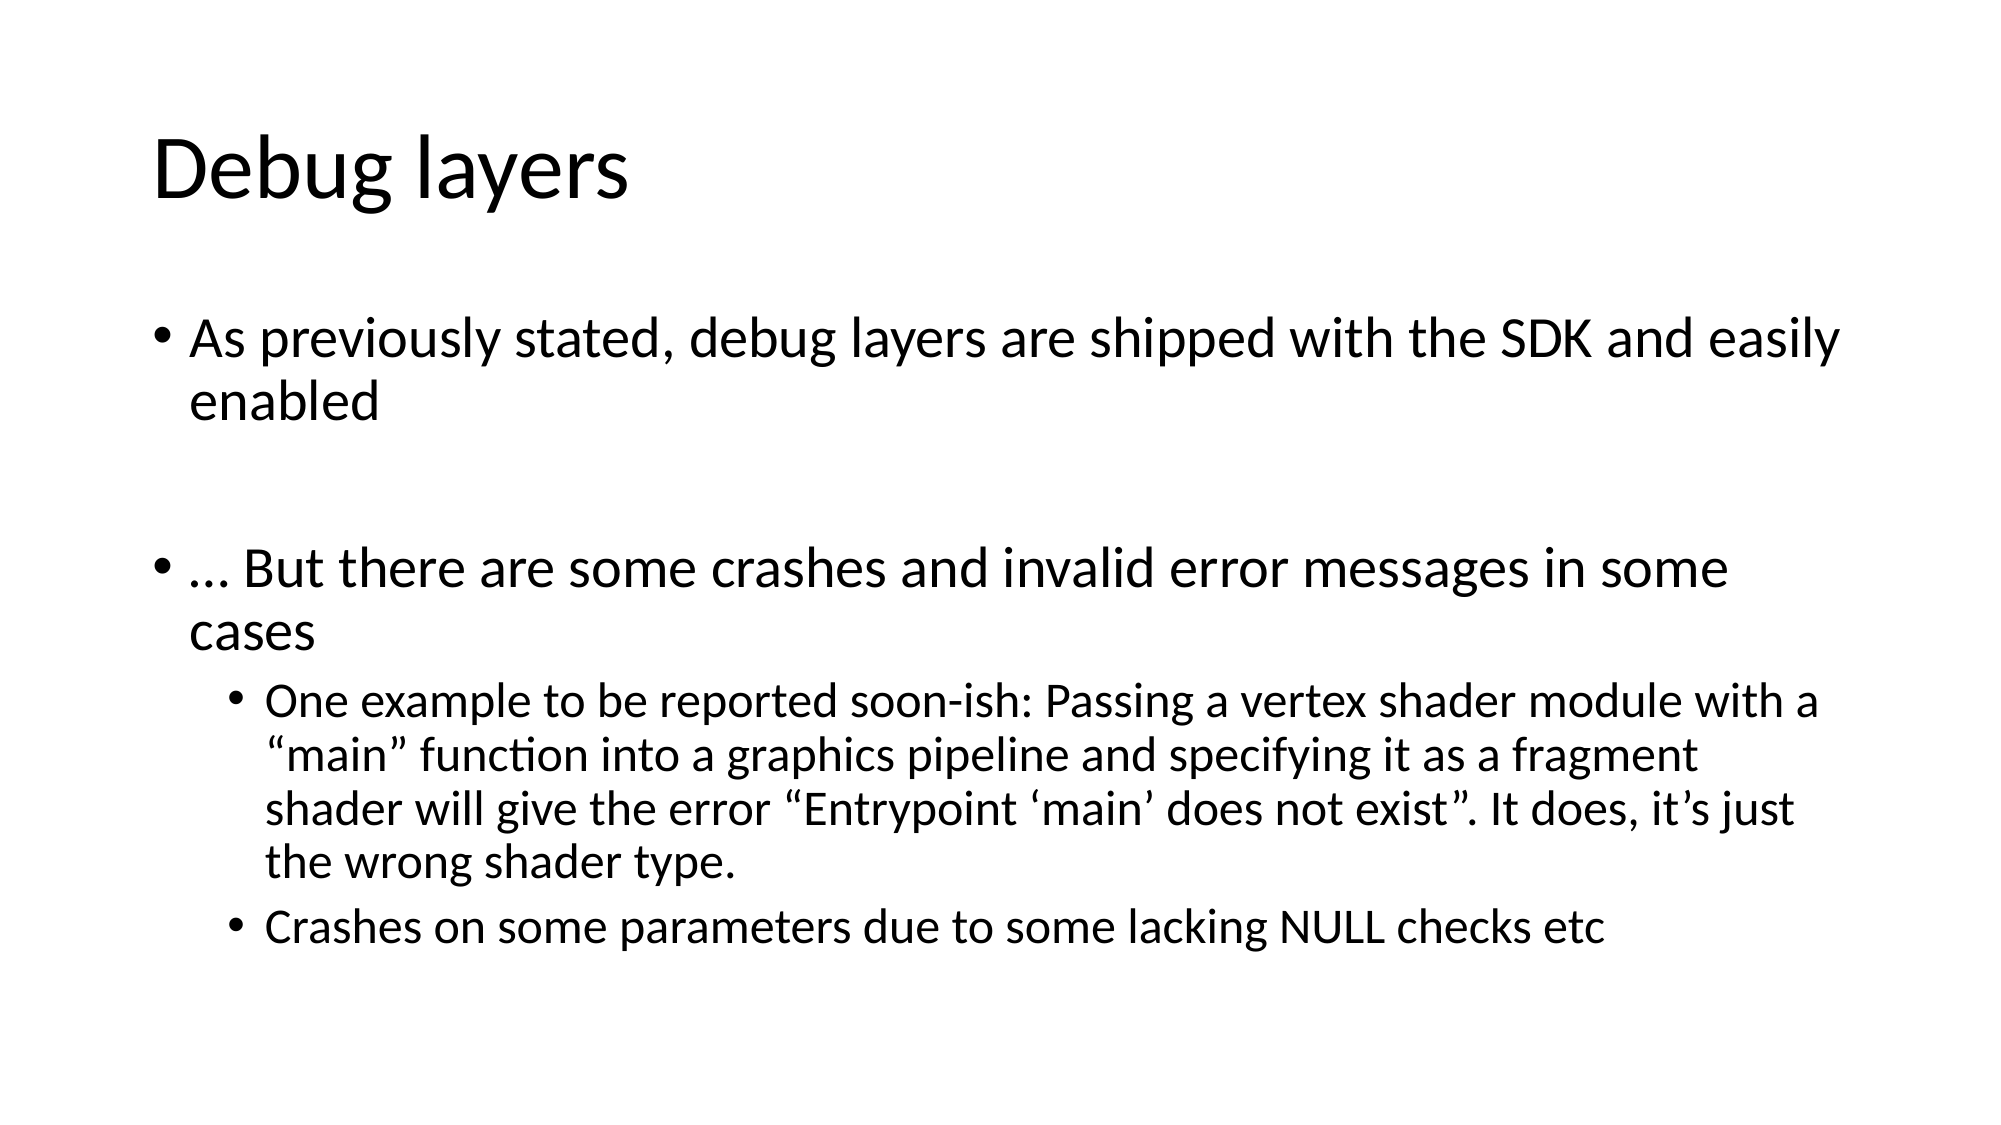

# Debug layers
As previously stated, debug layers are shipped with the SDK and easily enabled

… But there are some crashes and invalid error messages in some cases
One example to be reported soon-ish: Passing a vertex shader module with a “main” function into a graphics pipeline and specifying it as a fragment shader will give the error “Entrypoint ‘main’ does not exist”. It does, it’s just the wrong shader type.
Crashes on some parameters due to some lacking NULL checks etc